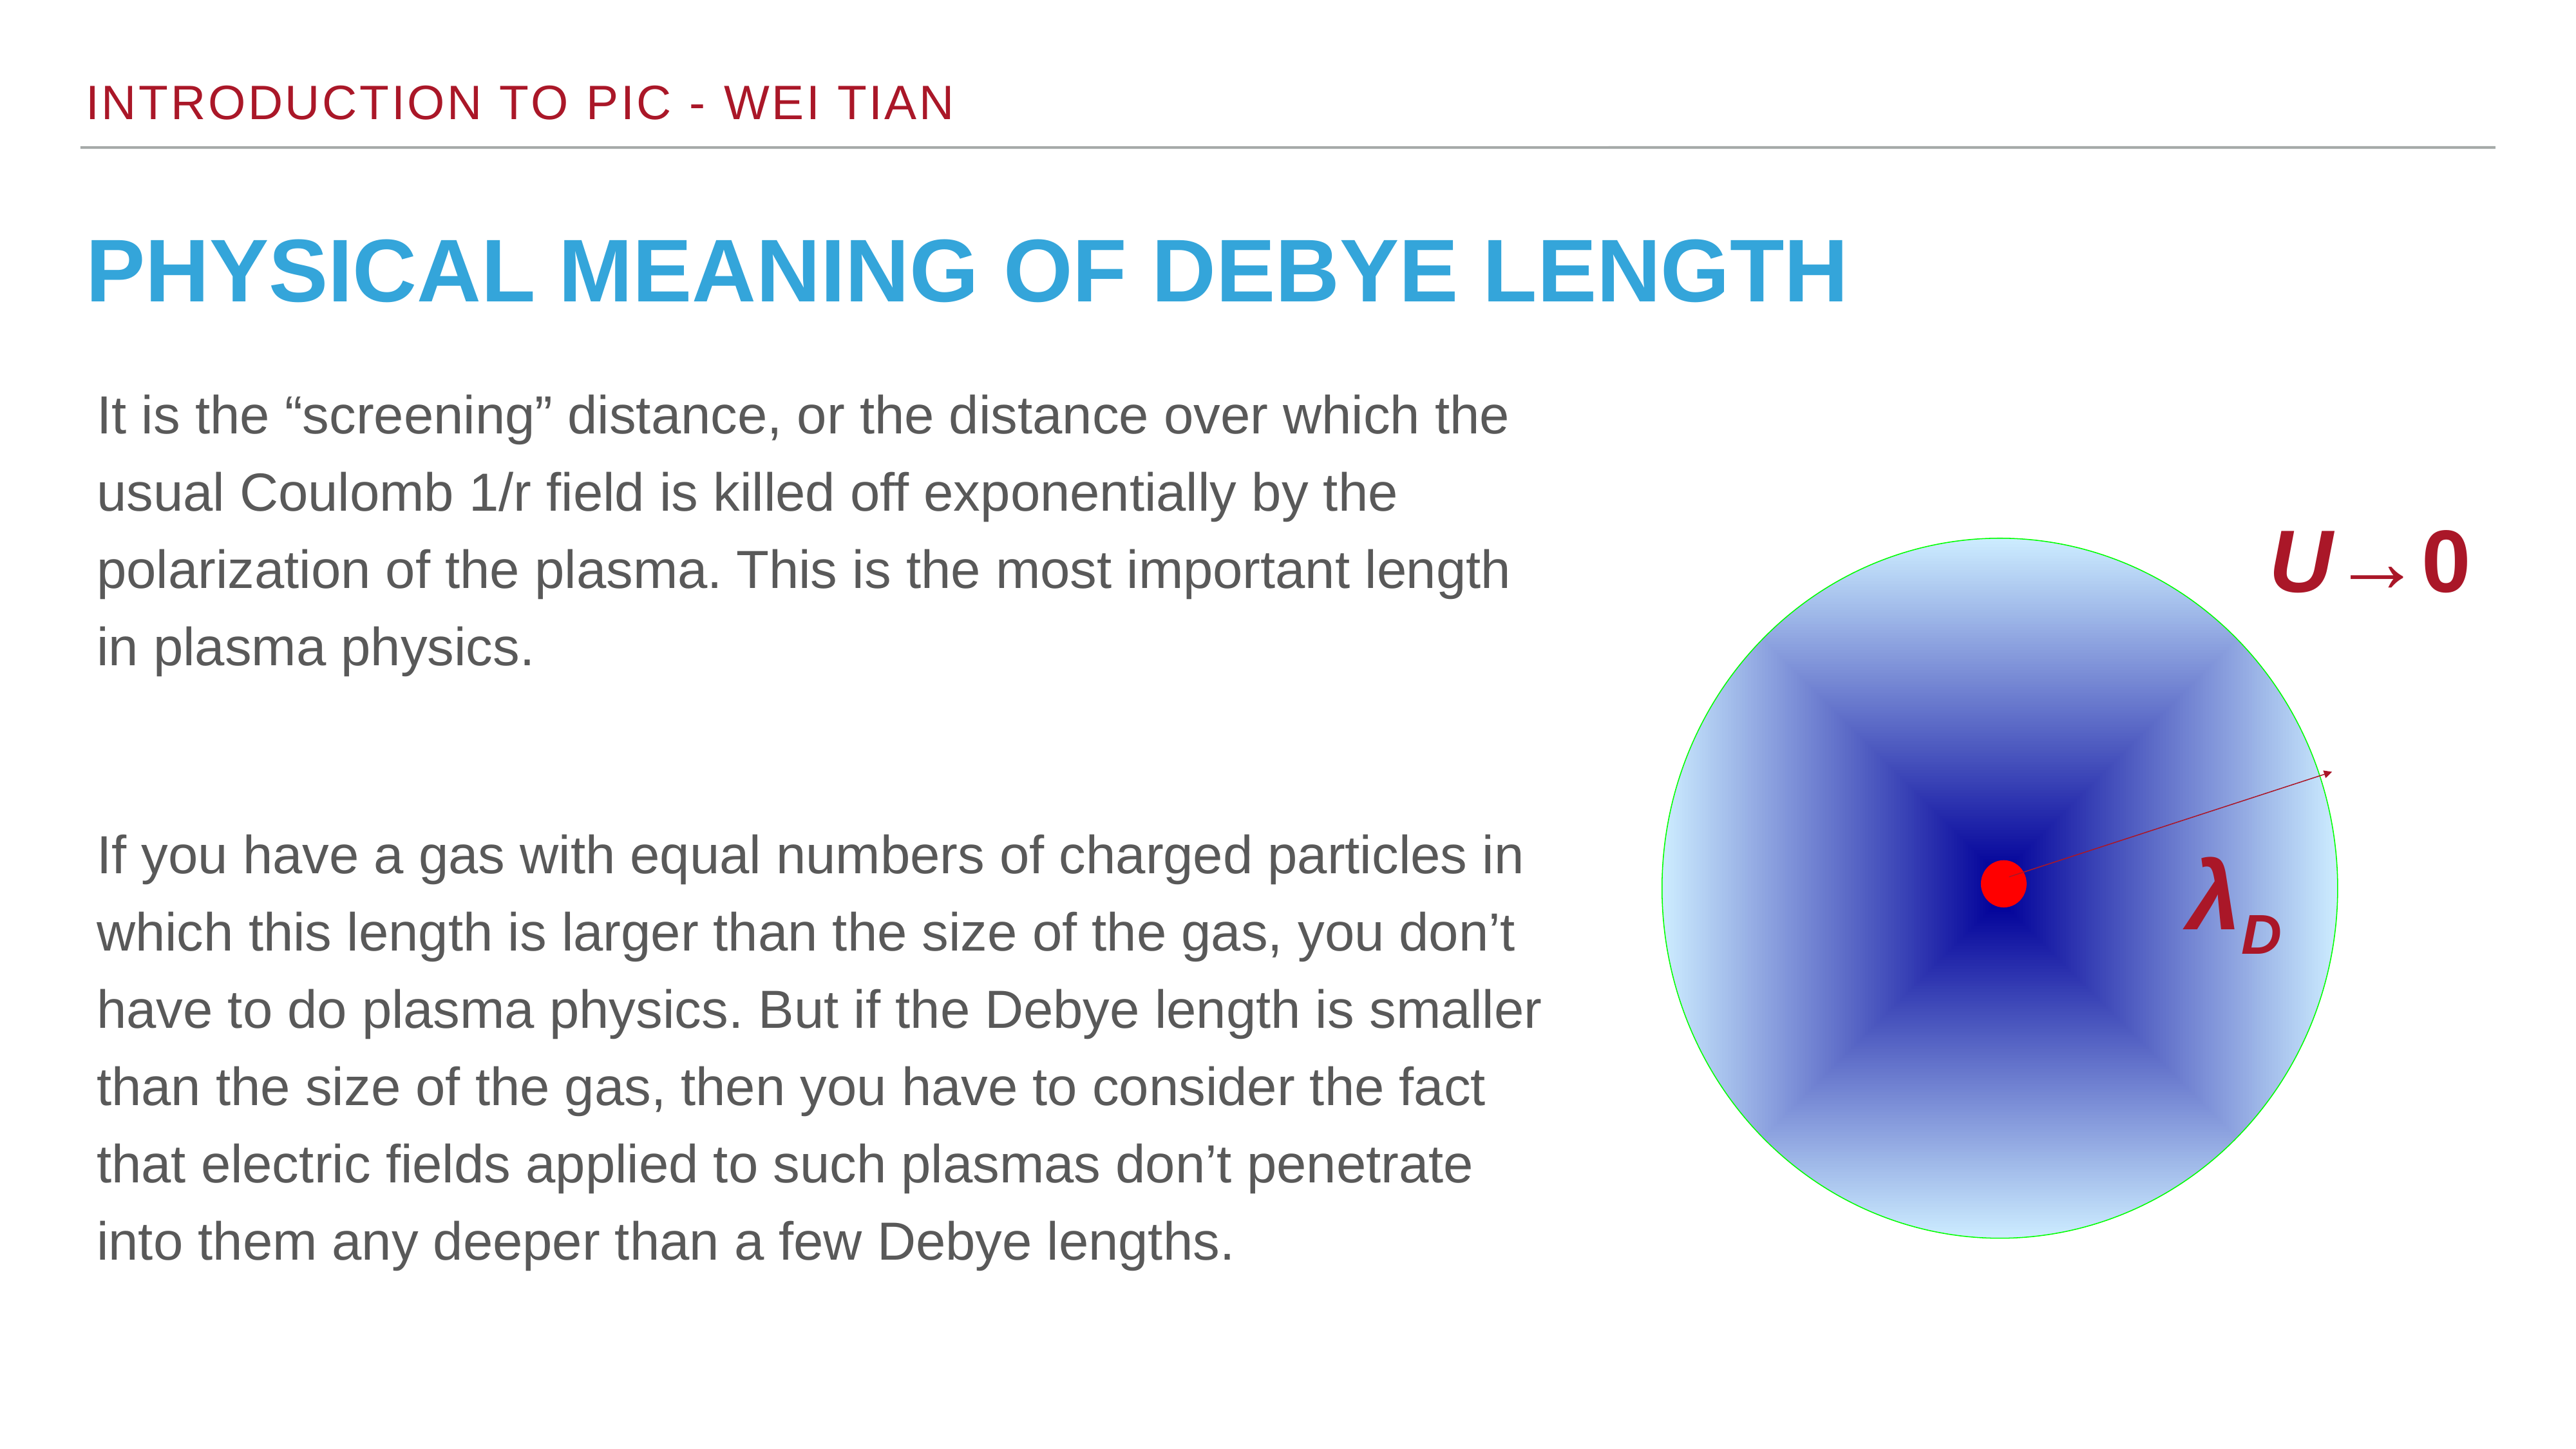

# Physical meaning of Debye length
It is the “screening” distance, or the distance over which the usual Coulomb 1/r field is killed off exponentially by the polarization of the plasma. This is the most important length in plasma physics.

If you have a gas with equal numbers of charged particles in which this length is larger than the size of the gas, you don’t have to do plasma physics. But if the Debye length is smaller than the size of the gas, then you have to consider the fact that electric fields applied to such plasmas don’t penetrate into them any deeper than a few Debye lengths.

U→0

λD